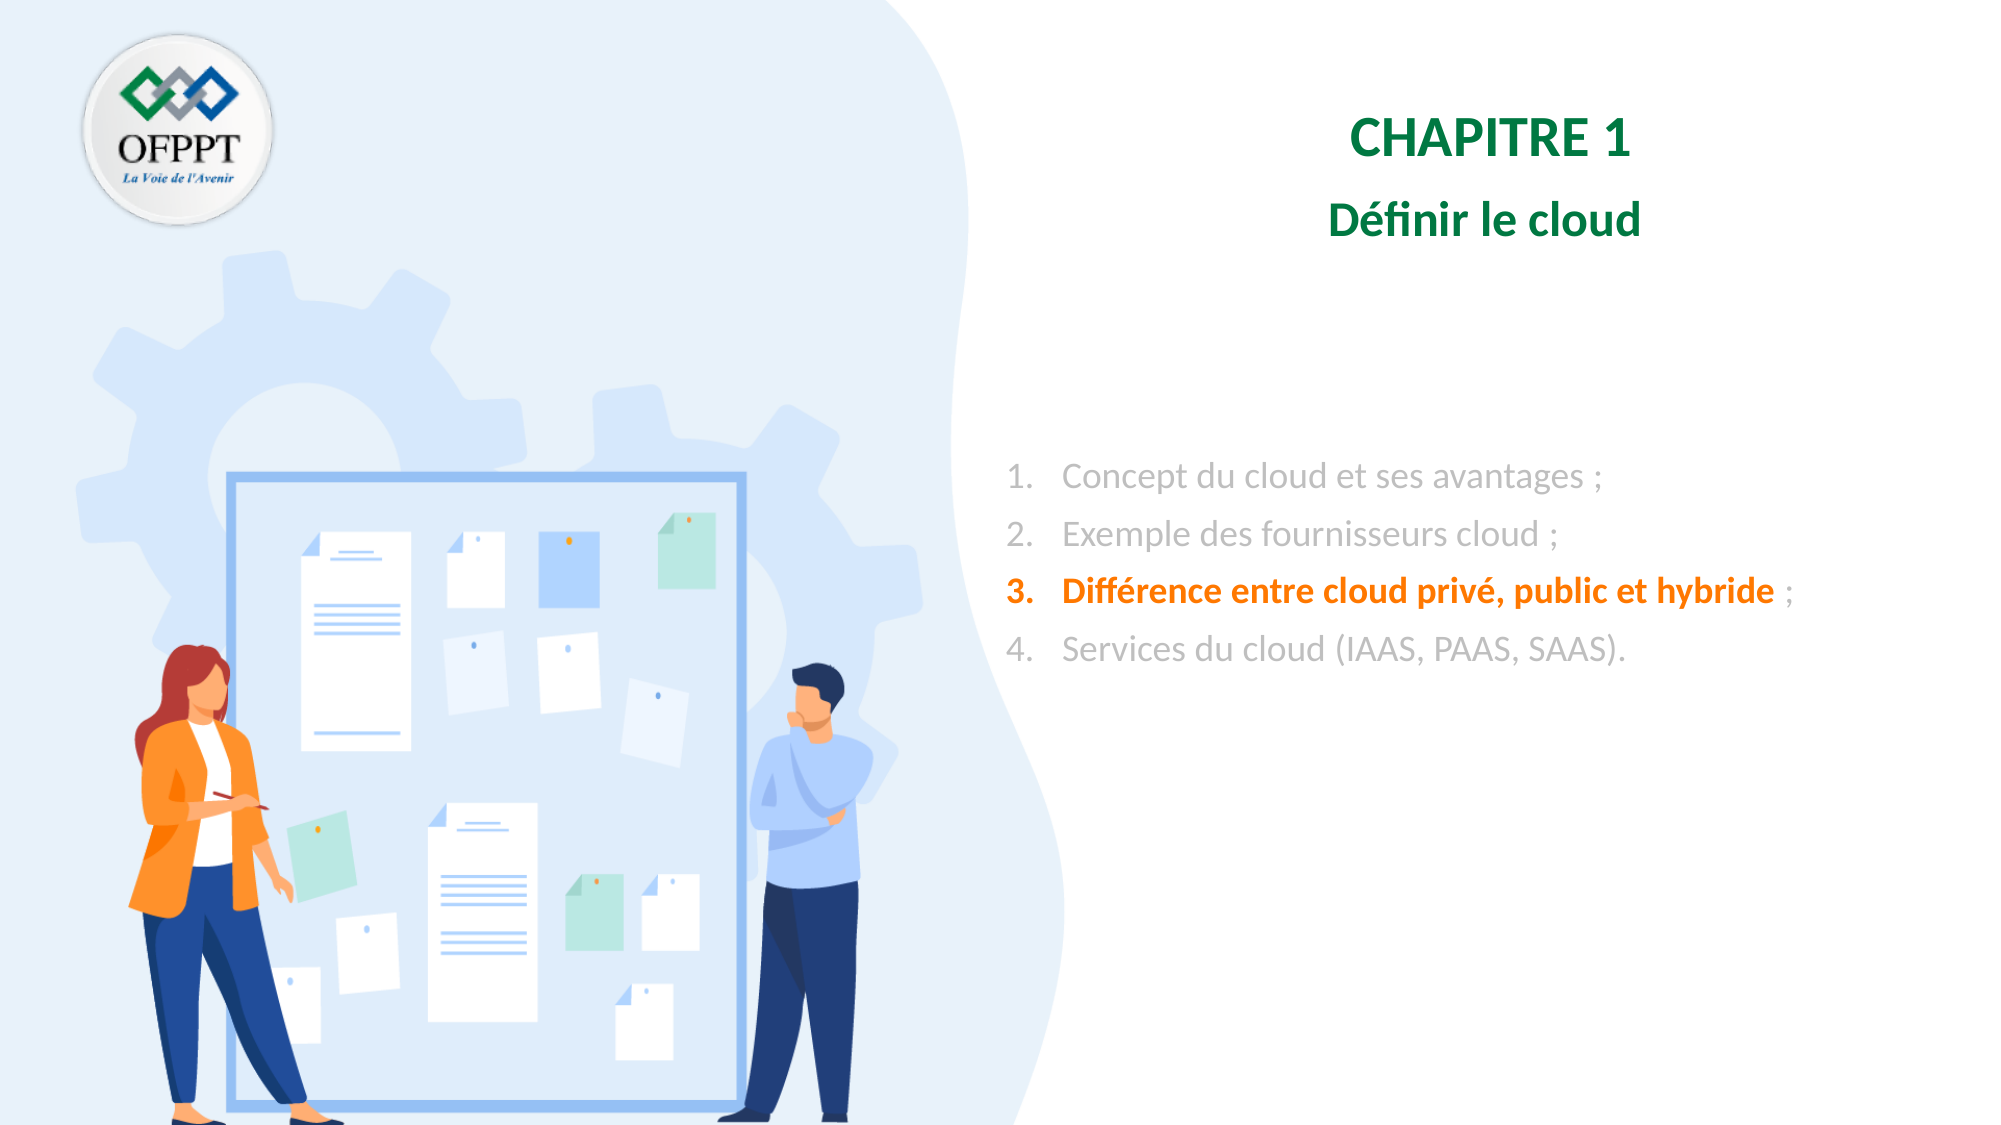

CHAPITRE 1
Définir le cloud

Concept du cloud et ses avantages ;
Exemple des fournisseurs cloud ;
Différence entre cloud privé, public et hybride ;
Services du cloud (IAAS, PAAS, SAAS).